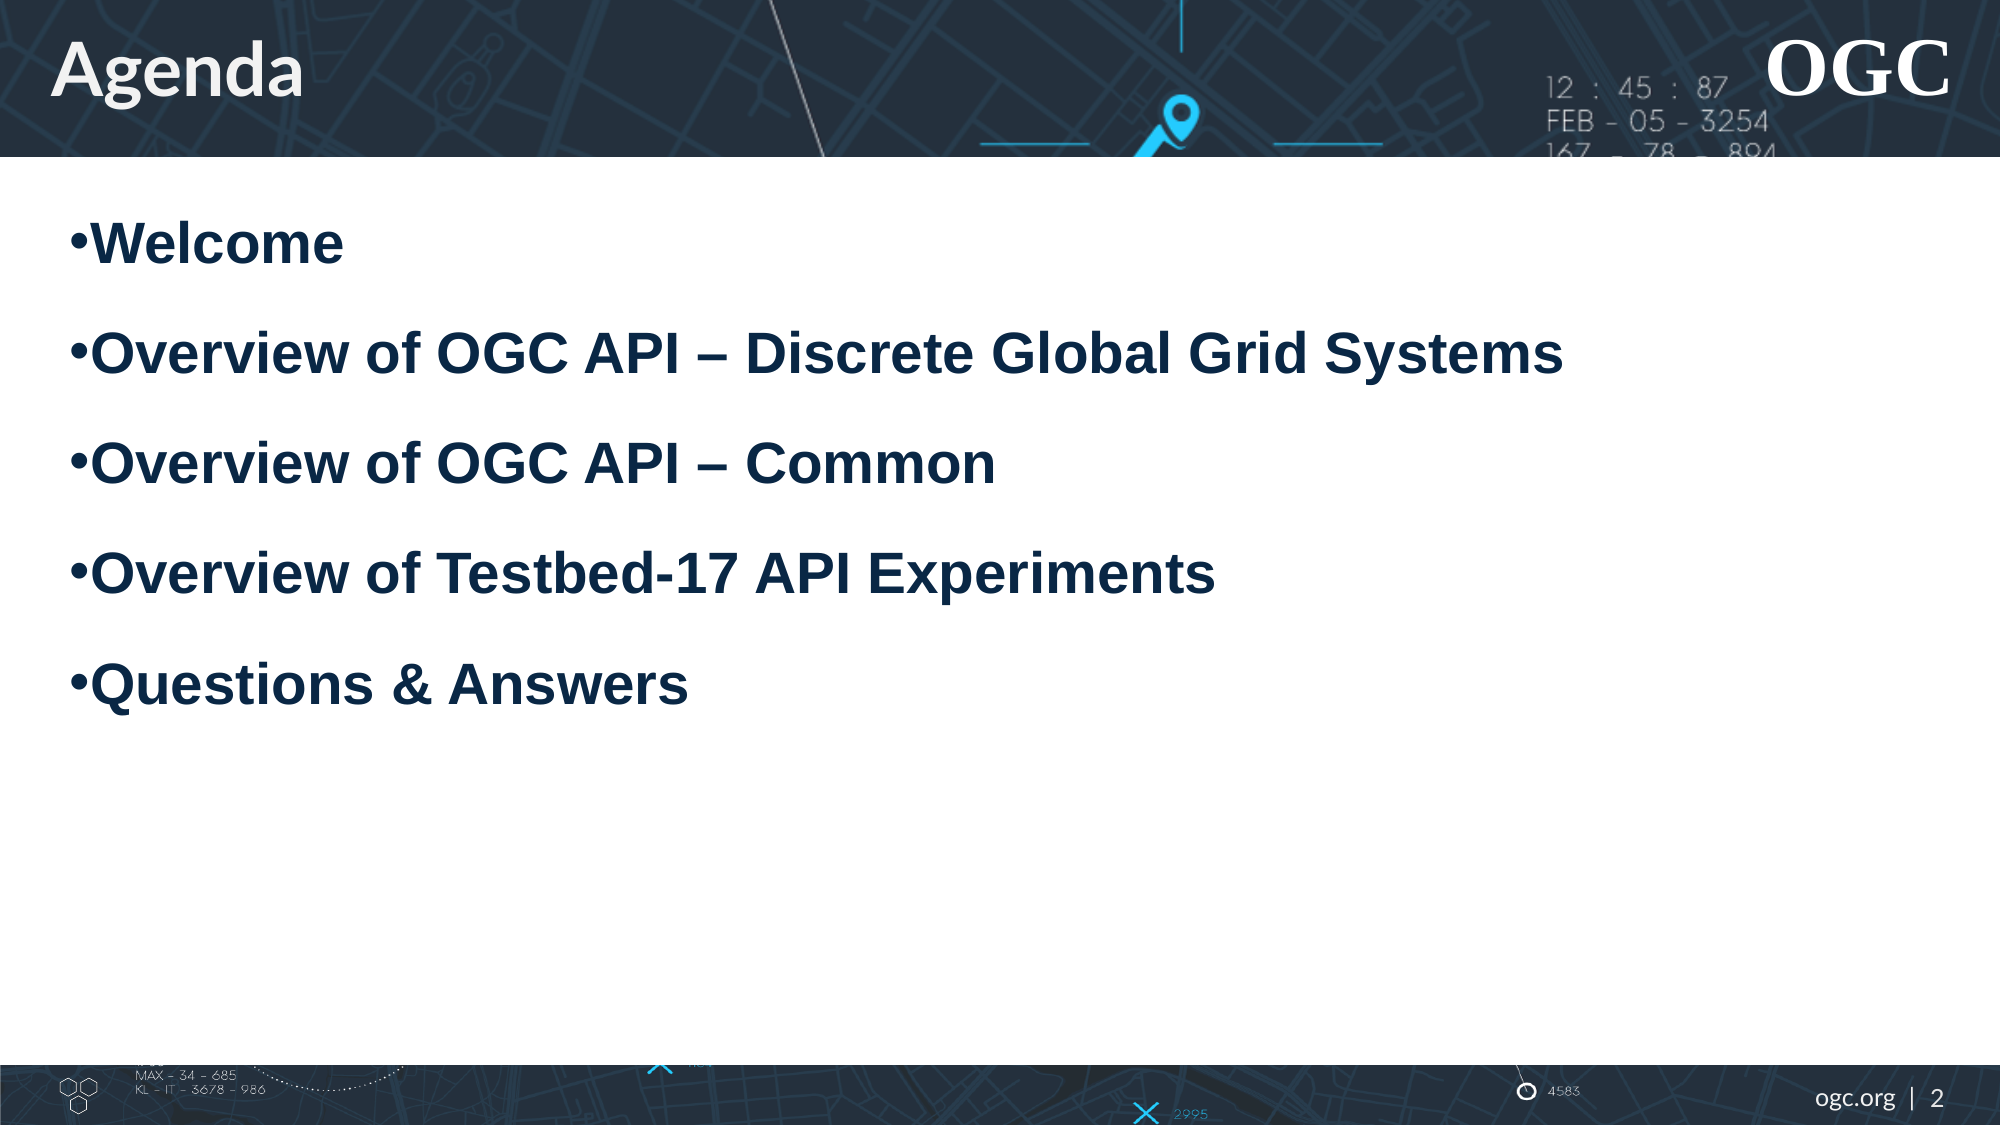

# Agenda
Welcome
Overview of OGC API – Discrete Global Grid Systems
Overview of OGC API – Common
Overview of Testbed-17 API Experiments
Questions & Answers
2